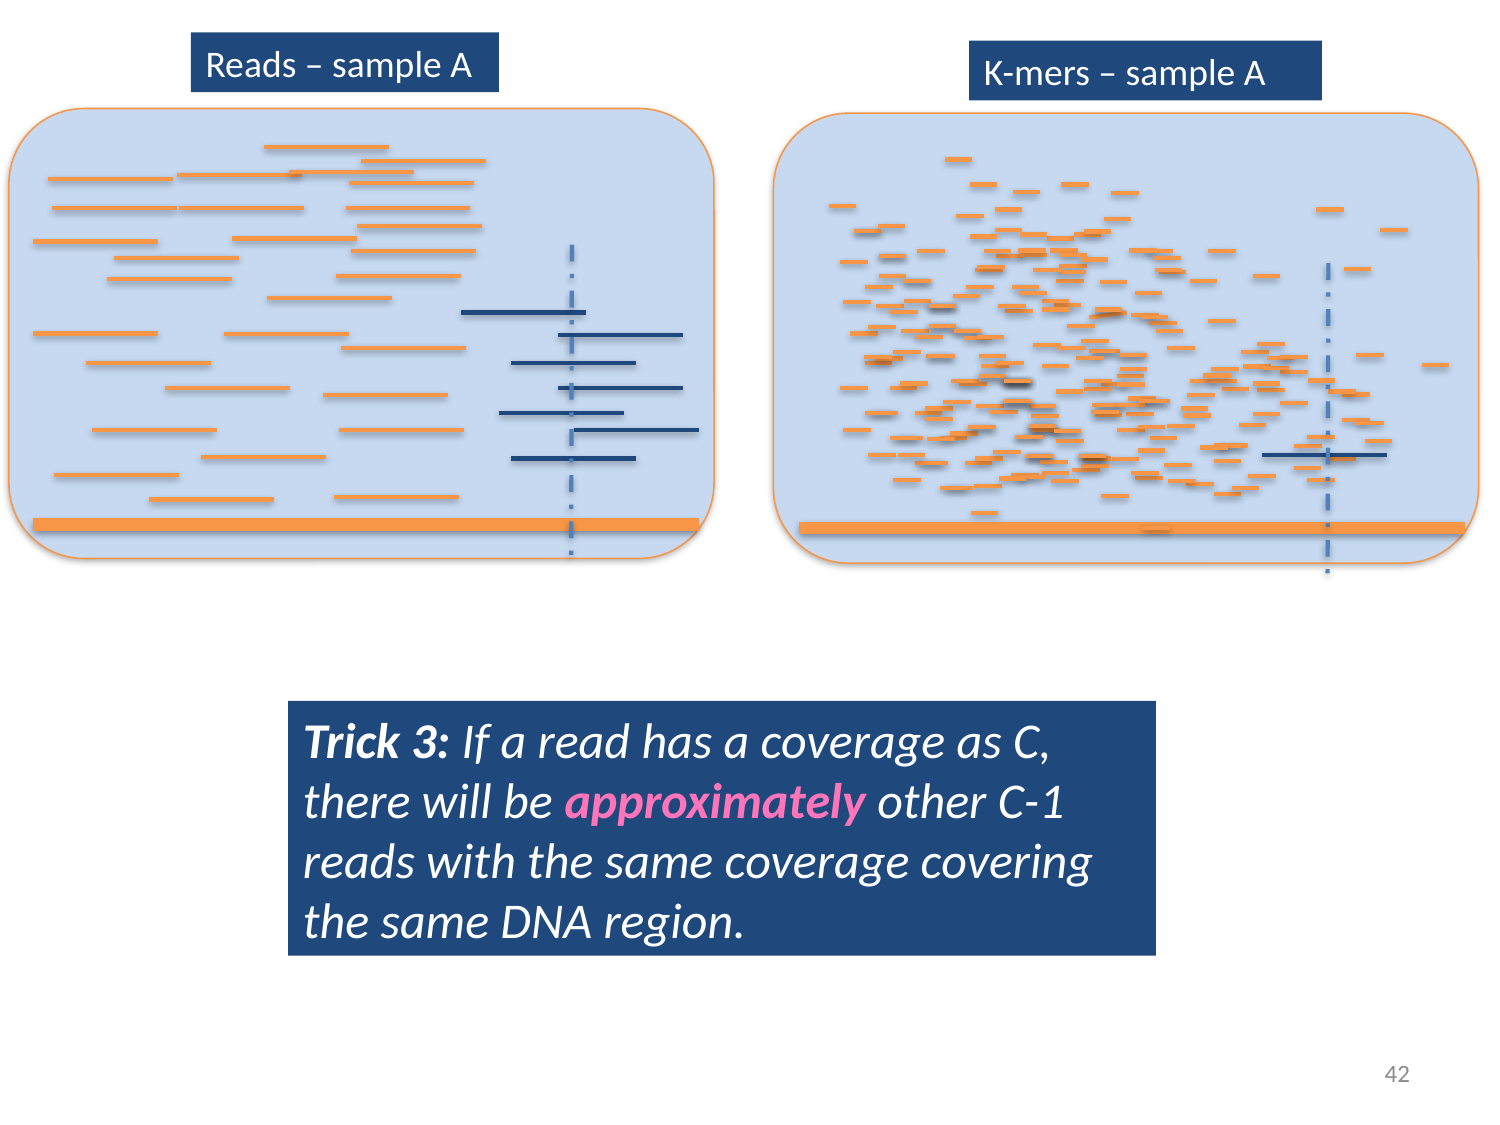

Reads – sample A
K-mers – sample A

Trick 3: If a read has a coverage as C, there will be approximately other C-1 reads with the same coverage covering the same DNA region.
42